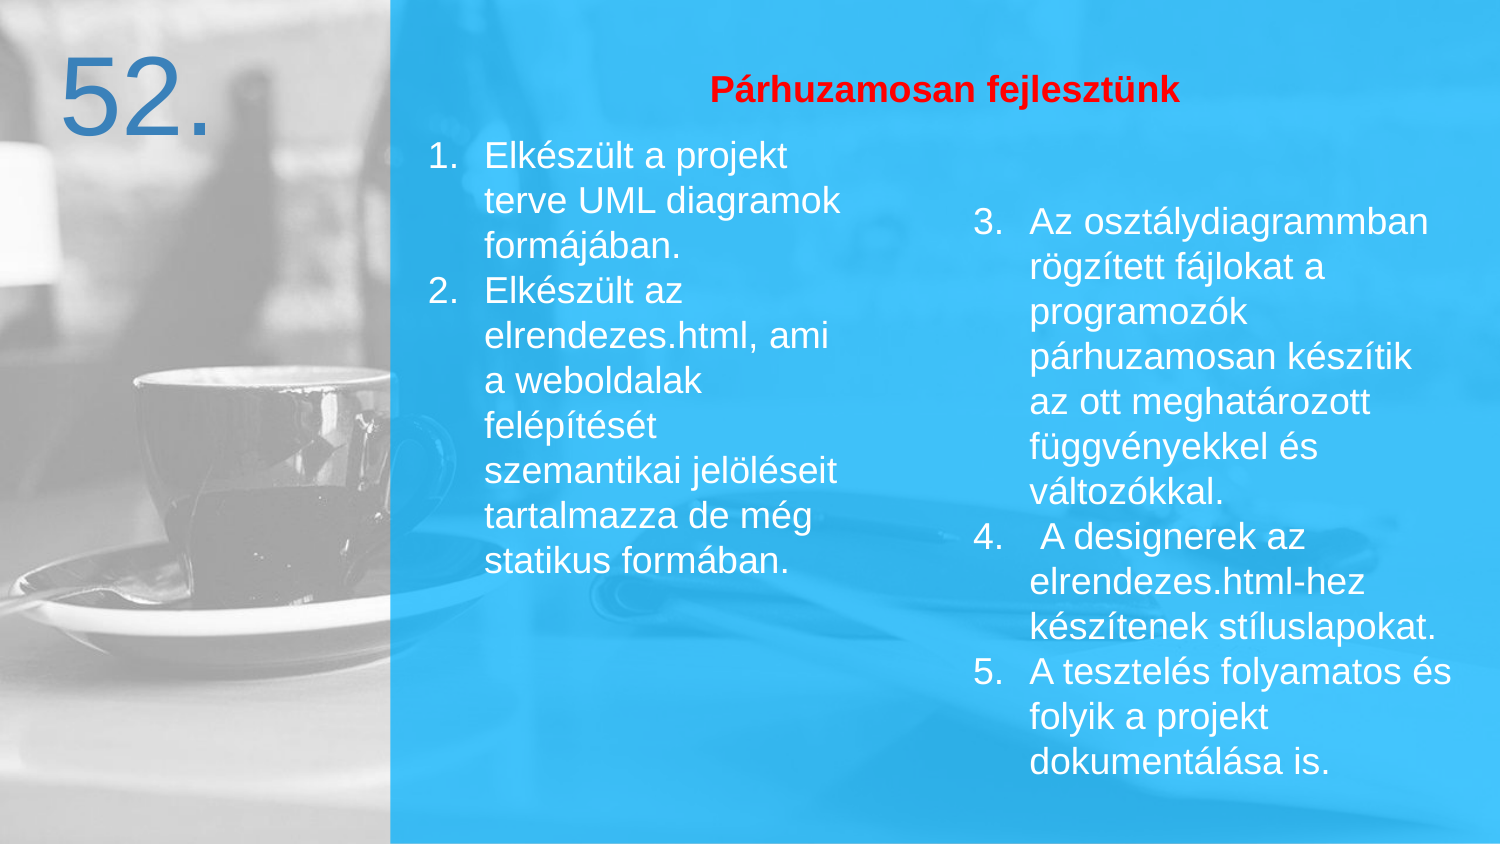

52.
# Párhuzamosan fejlesztünk
Elkészült a projekt terve UML diagramok formájában.
Elkészült az elrendezes.html, ami a weboldalak felépítését szemantikai jelöléseit tartalmazza de még statikus formában.

Az osztálydiagrammban rögzített fájlokat a programozók párhuzamosan készítik az ott meghatározott függvényekkel és változókkal.
 A designerek az elrendezes.html-hez készítenek stíluslapokat.
A tesztelés folyamatos és folyik a projekt dokumentálása is.